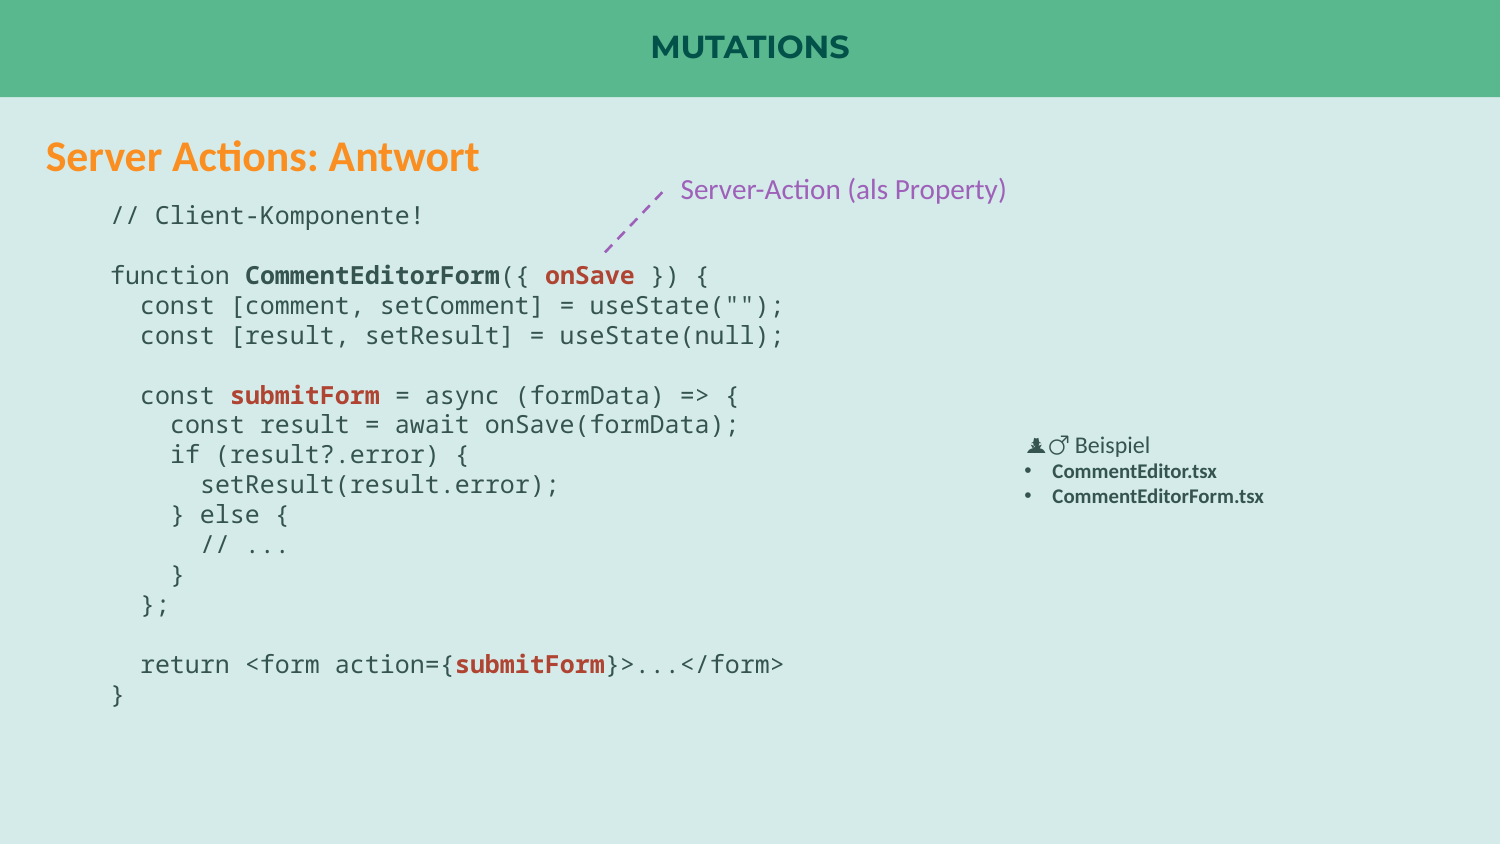

# Mutations
Server Actions: Antwort

Server-Action (als Property)
// Client-Komponente!

function CommentEditorForm({ onSave }) {
  const [comment, setComment] = useState("");
  const [result, setResult] = useState(null);

  const submitForm = async (formData) => {
    const result = await onSave(formData);
    if (result?.error) {
      setResult(result.error);
    } else {
      // ...
    }
  };

  return <form action={submitForm}>...</form>
}

🕵️‍♂️ Beispiel
CommentEditor.tsx
CommentEditorForm.tsx